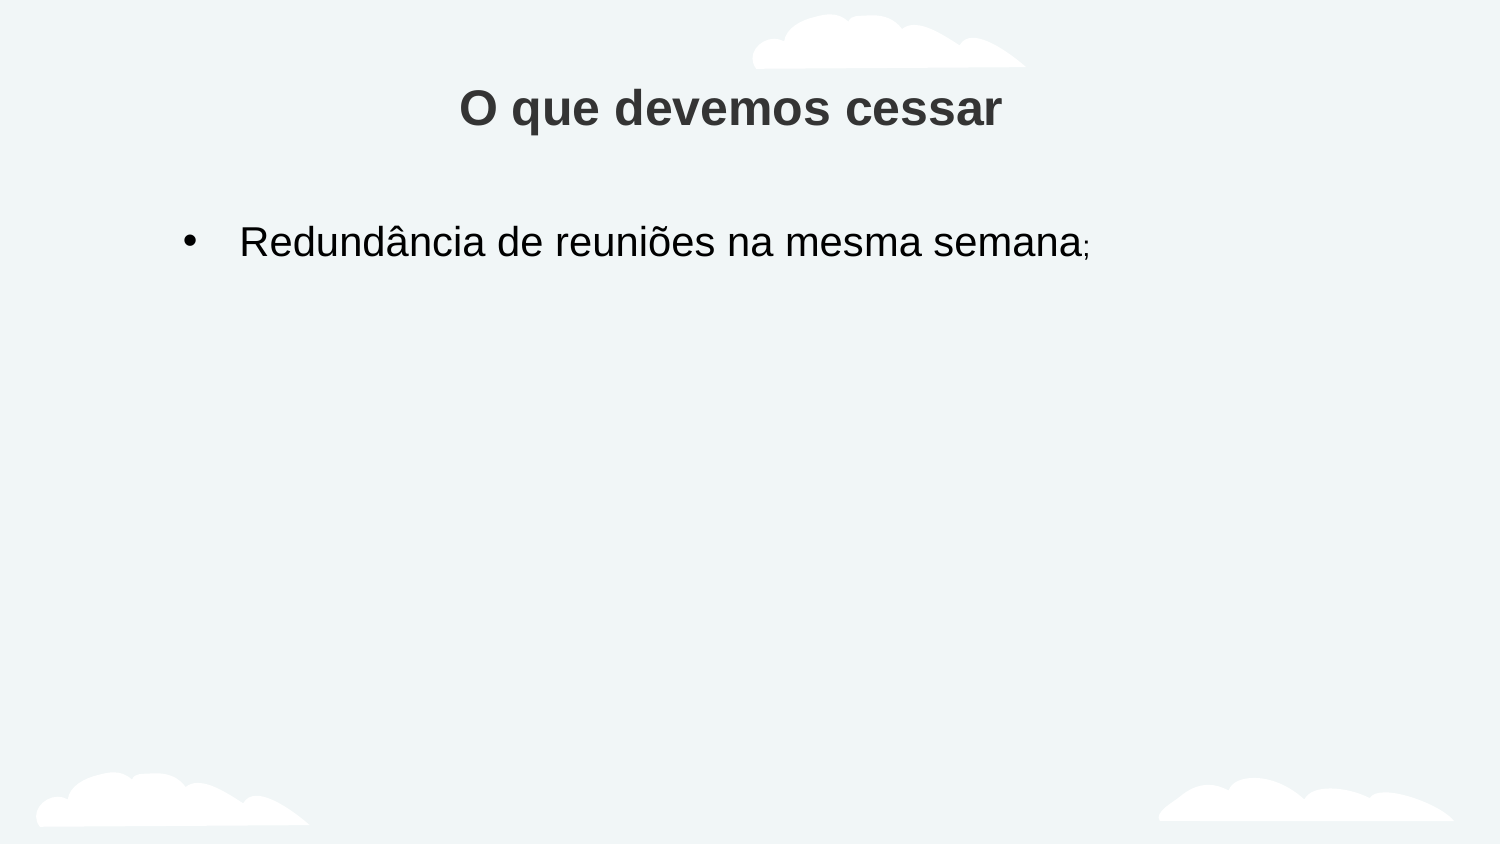

# O que devemos cessar
Redundância de reuniões na mesma semana;